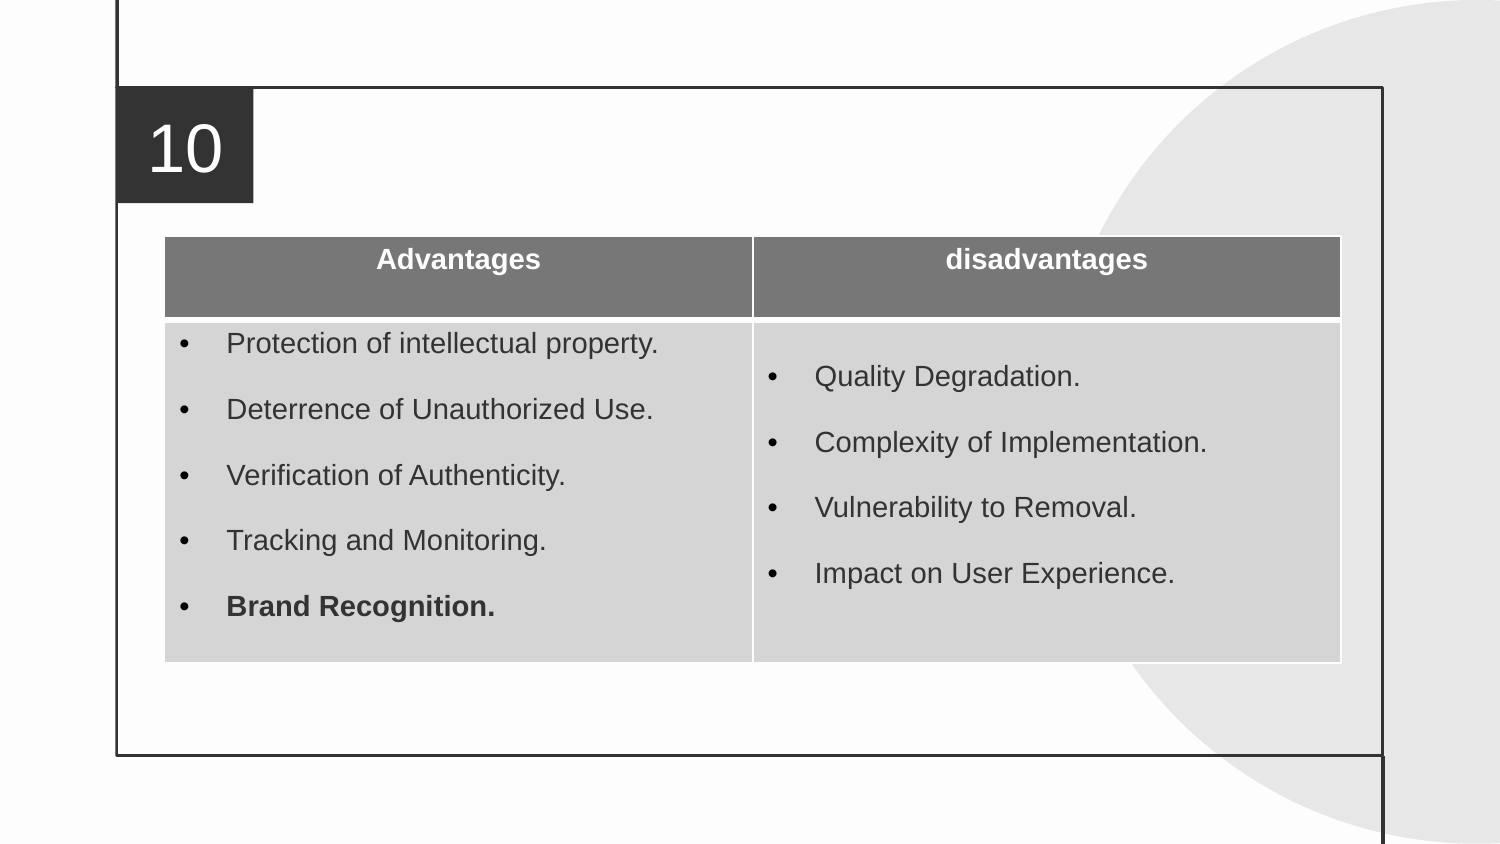

10
| Advantages | disadvantages |
| --- | --- |
| Protection of intellectual property. Deterrence of Unauthorized Use. Verification of Authenticity. Tracking and Monitoring. Brand Recognition. | Quality Degradation. Complexity of Implementation. Vulnerability to Removal. Impact on User Experience. |